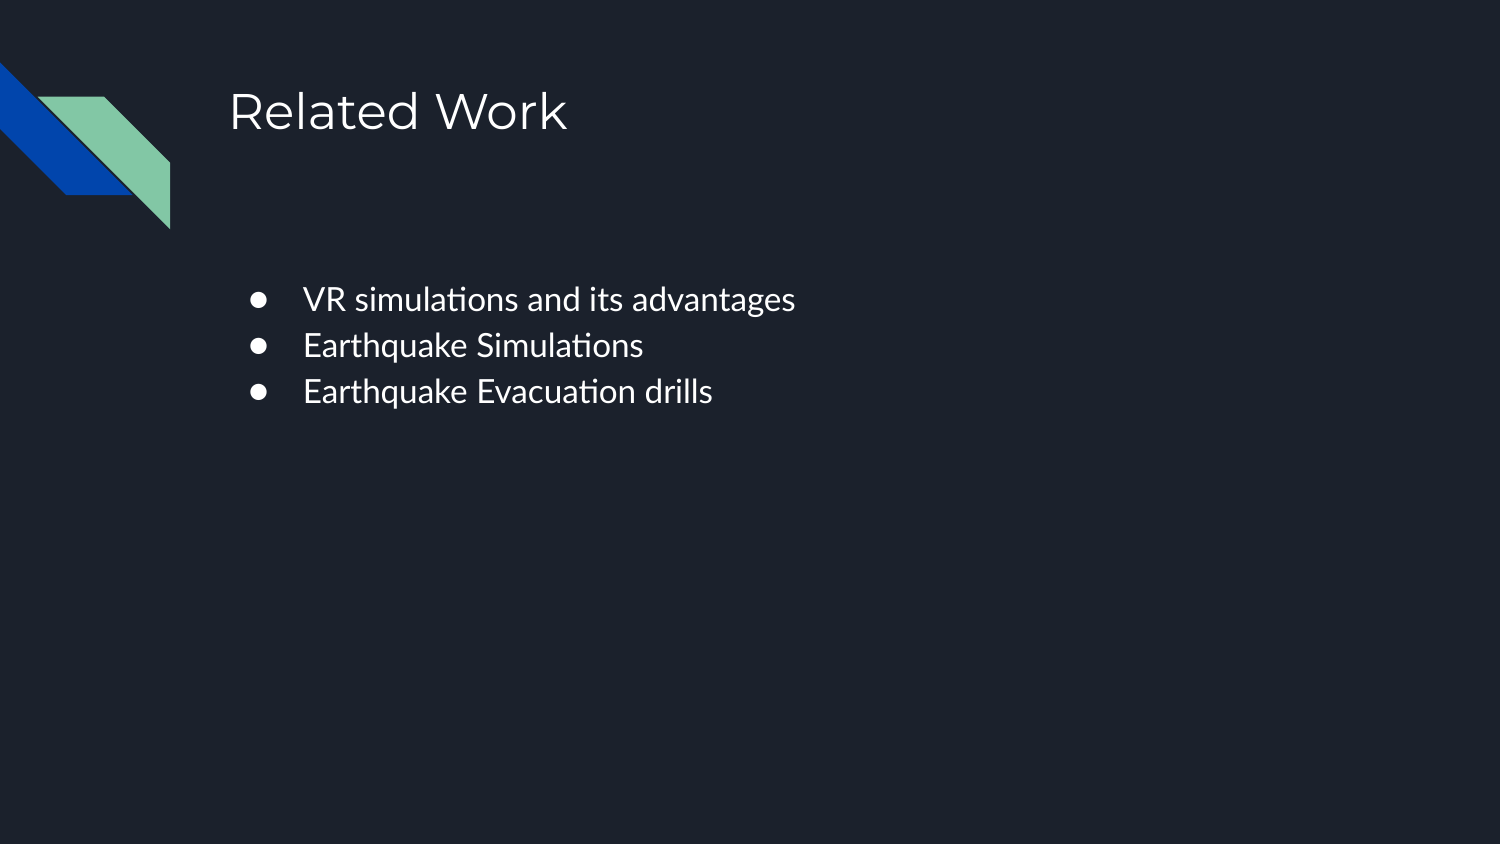

# Related Work
VR simulations and its advantages
Earthquake Simulations
Earthquake Evacuation drills